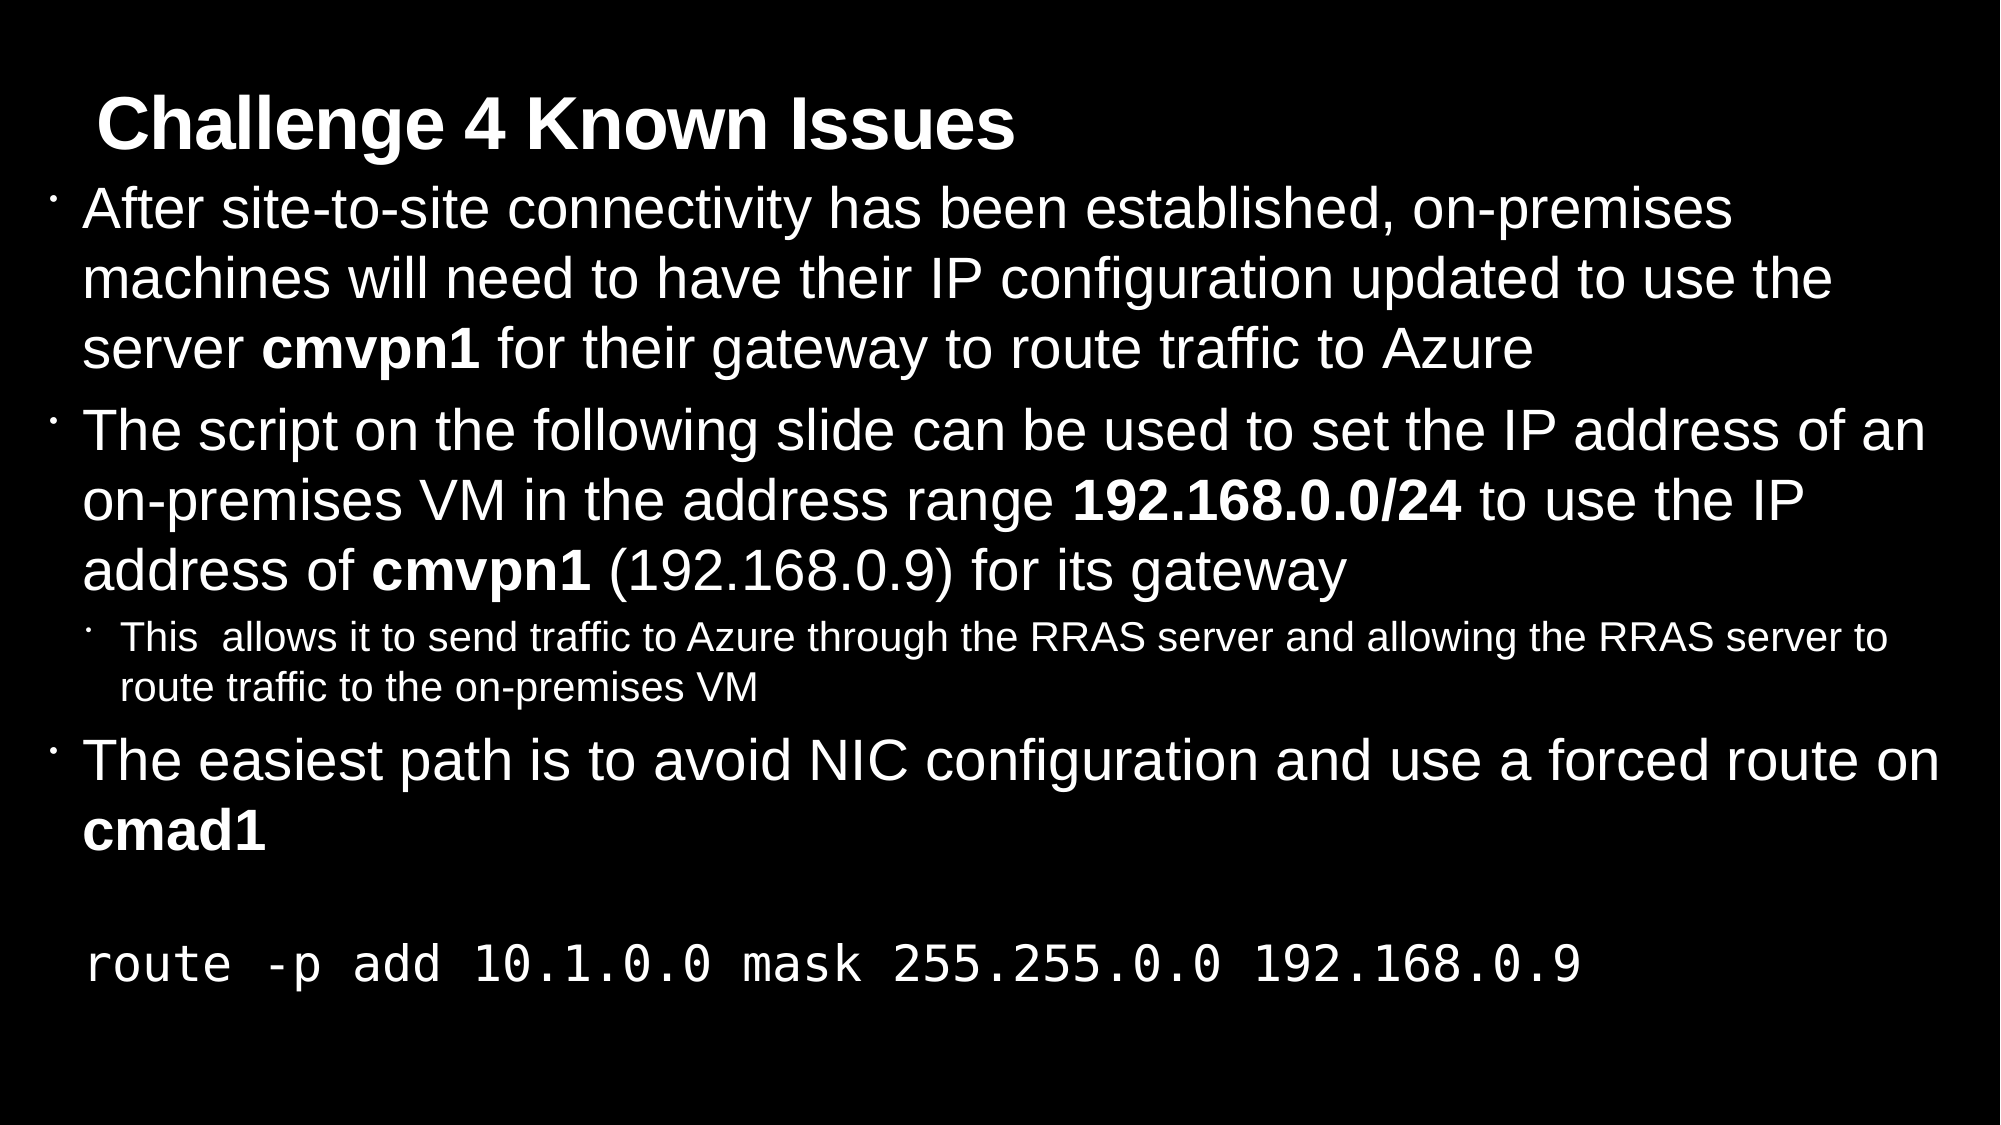

# Challenge 4 Known Issues
After site-to-site connectivity has been established, on-premises machines will need to have their IP configuration updated to use the server cmvpn1 for their gateway to route traffic to Azure
The script on the following slide can be used to set the IP address of an on-premises VM in the address range 192.168.0.0/24 to use the IP address of cmvpn1 (192.168.0.9) for its gateway
This  allows it to send traffic to Azure through the RRAS server and allowing the RRAS server to route traffic to the on-premises VM
The easiest path is to avoid NIC configuration and use a forced route on cmad1
route -p add 10.1.0.0 mask 255.255.0.0 192.168.0.9